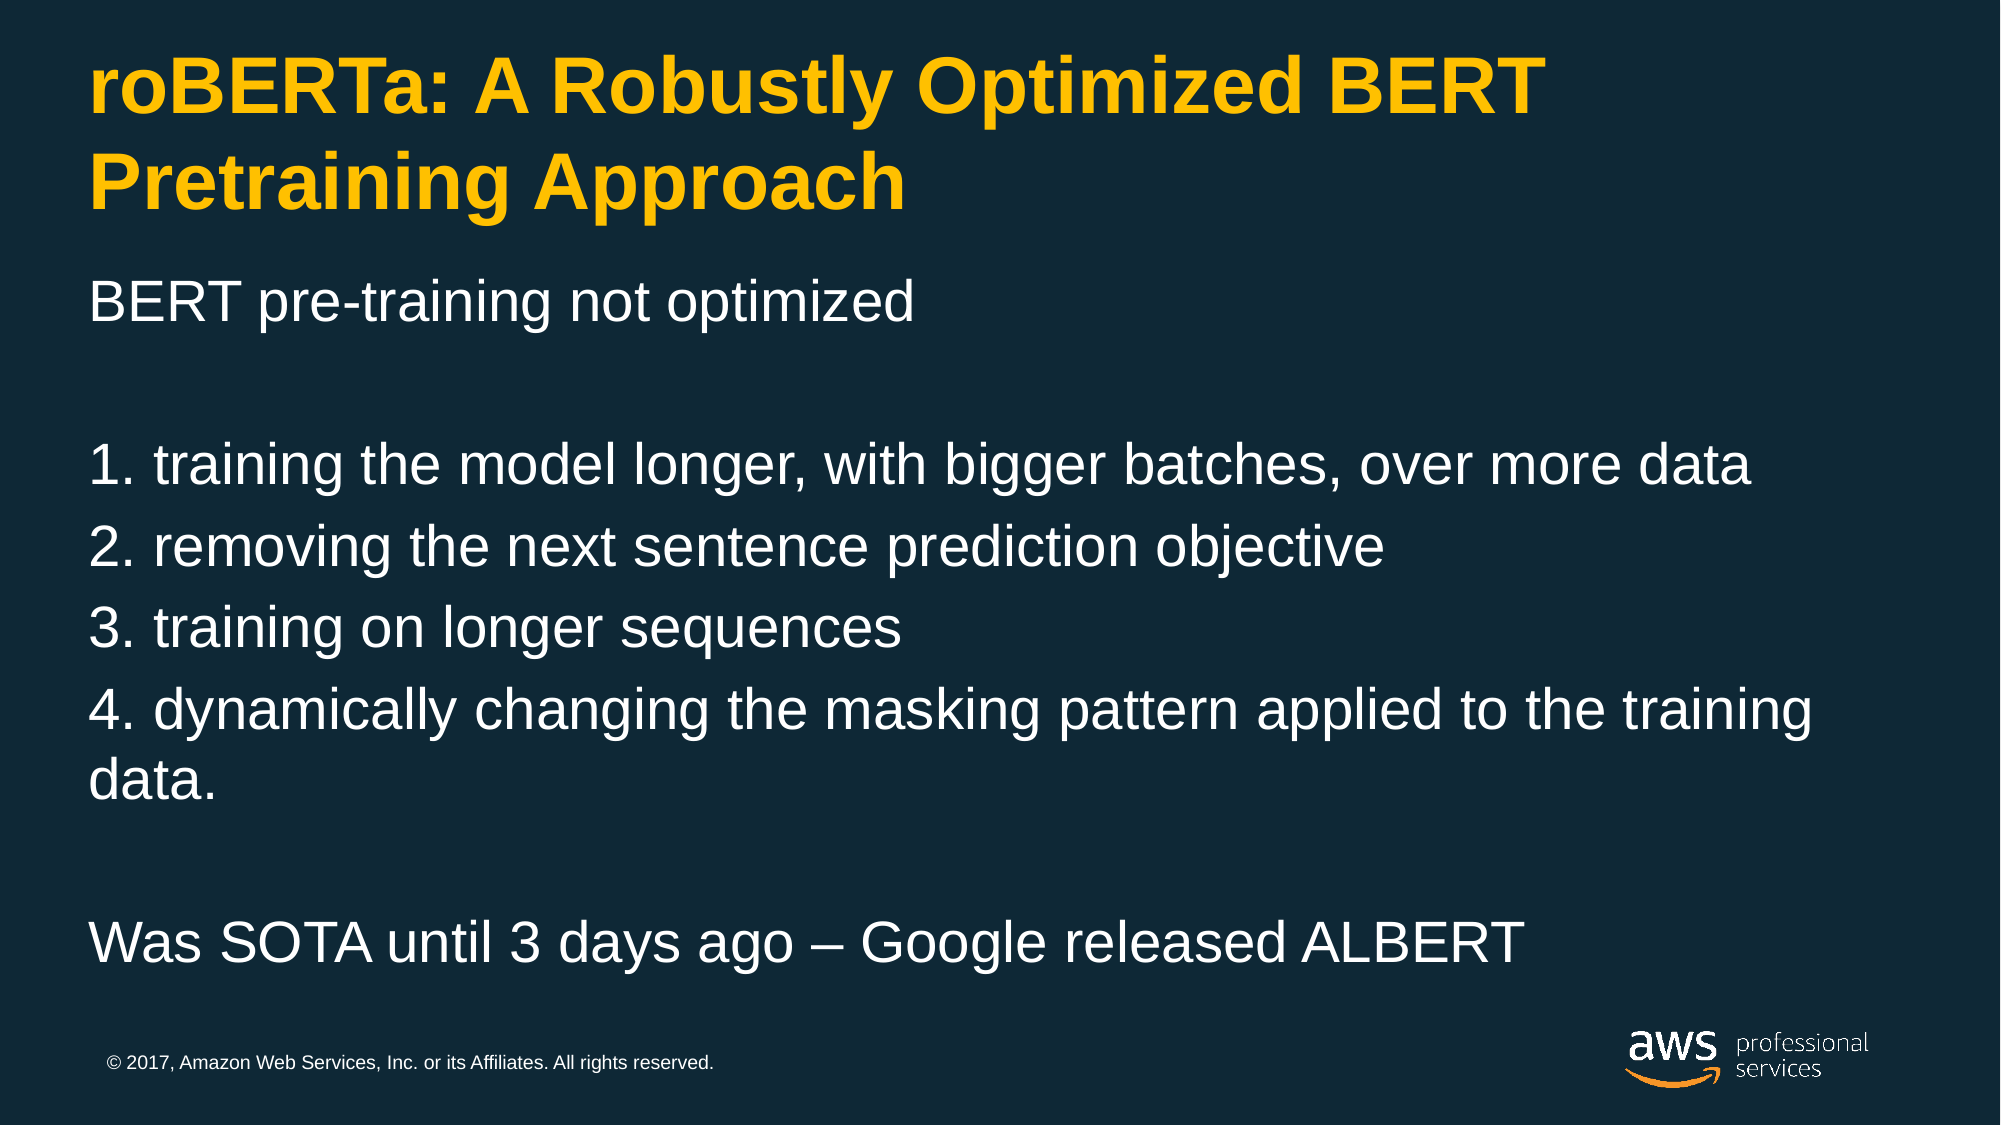

# roBERTa: A Robustly Optimized BERT Pretraining Approach
BERT pre-training not optimized

1. training the model longer, with bigger batches, over more data
2. removing the next sentence prediction objective
3. training on longer sequences
4. dynamically changing the masking pattern applied to the training data.

Was SOTA until 3 days ago – Google released ALBERT